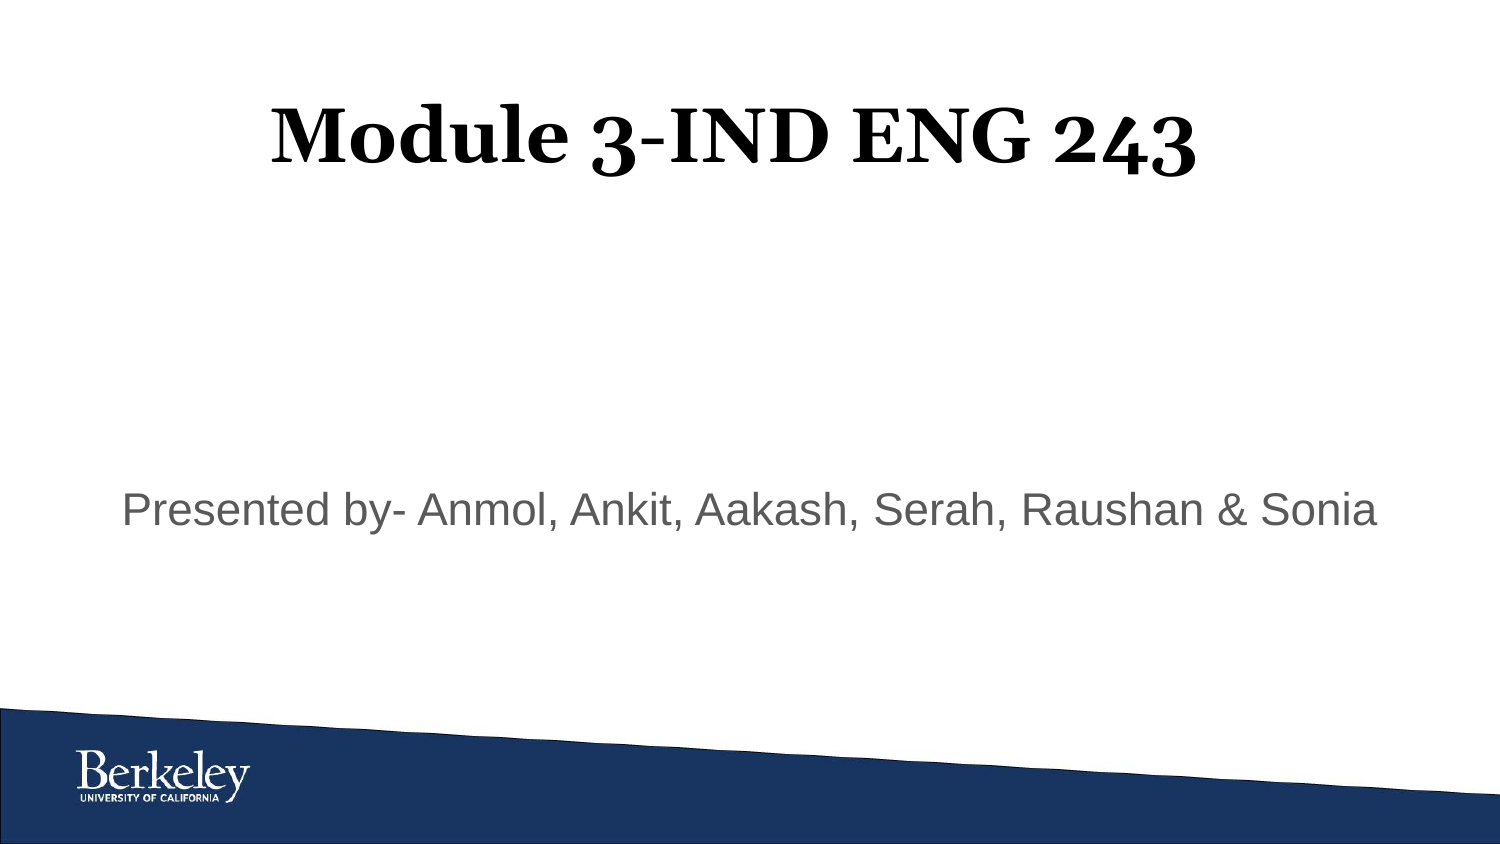

# Module 3-IND ENG 243
Presented by- Anmol, Ankit, Aakash, Serah, Raushan & Sonia